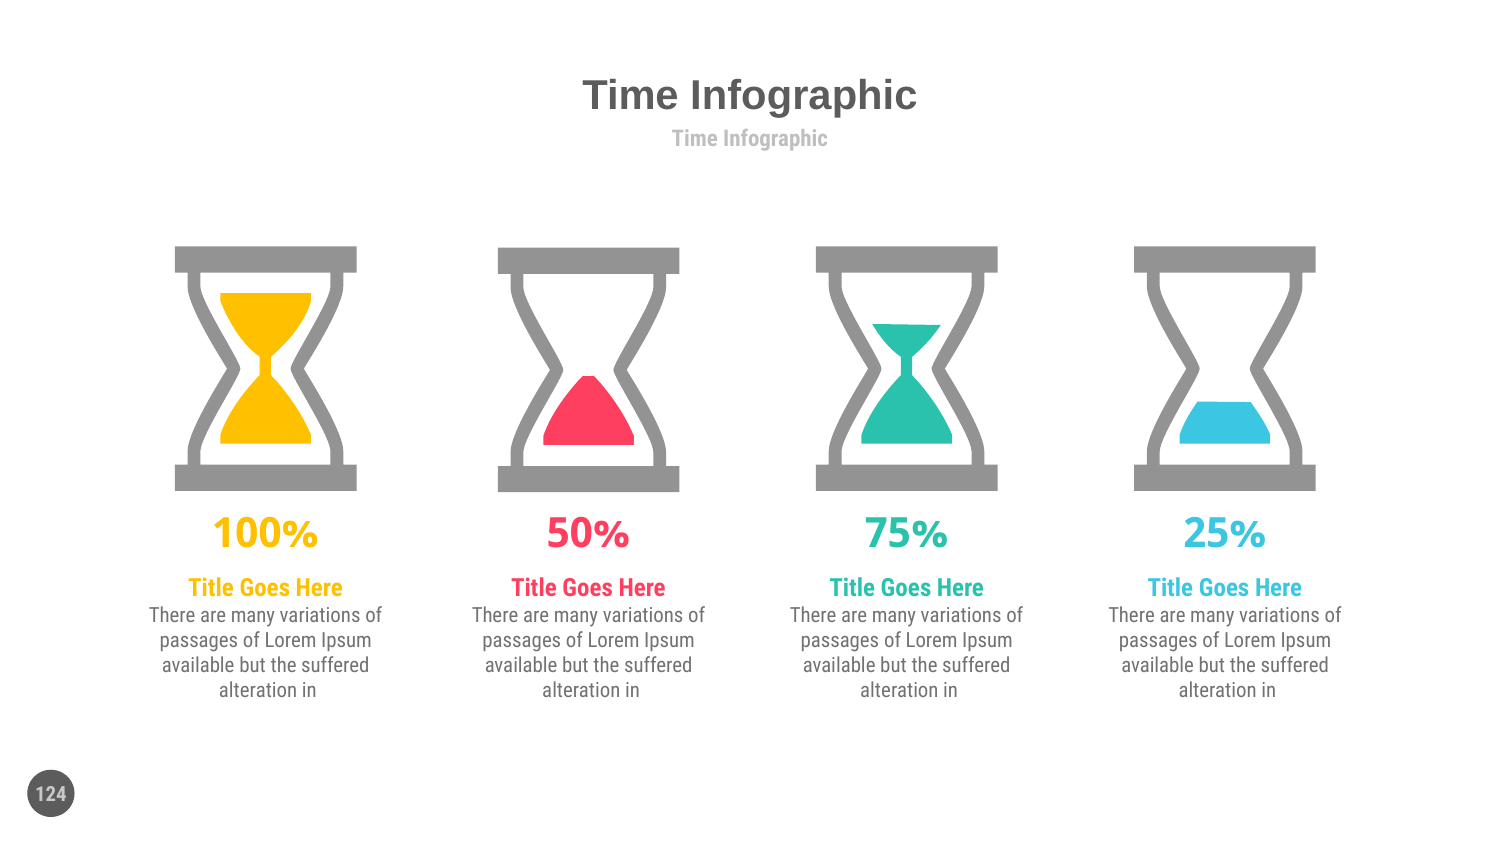

# Time Infographic
Time Infographic

100%
50%
75%
25%
Title Goes Here
There are many variations of passages of Lorem Ipsum available but the suffered
 alteration in
Title Goes Here
There are many variations of passages of Lorem Ipsum available but the suffered
 alteration in
Title Goes Here
There are many variations of passages of Lorem Ipsum available but the suffered
 alteration in
Title Goes Here
There are many variations of passages of Lorem Ipsum available but the suffered
 alteration in
124